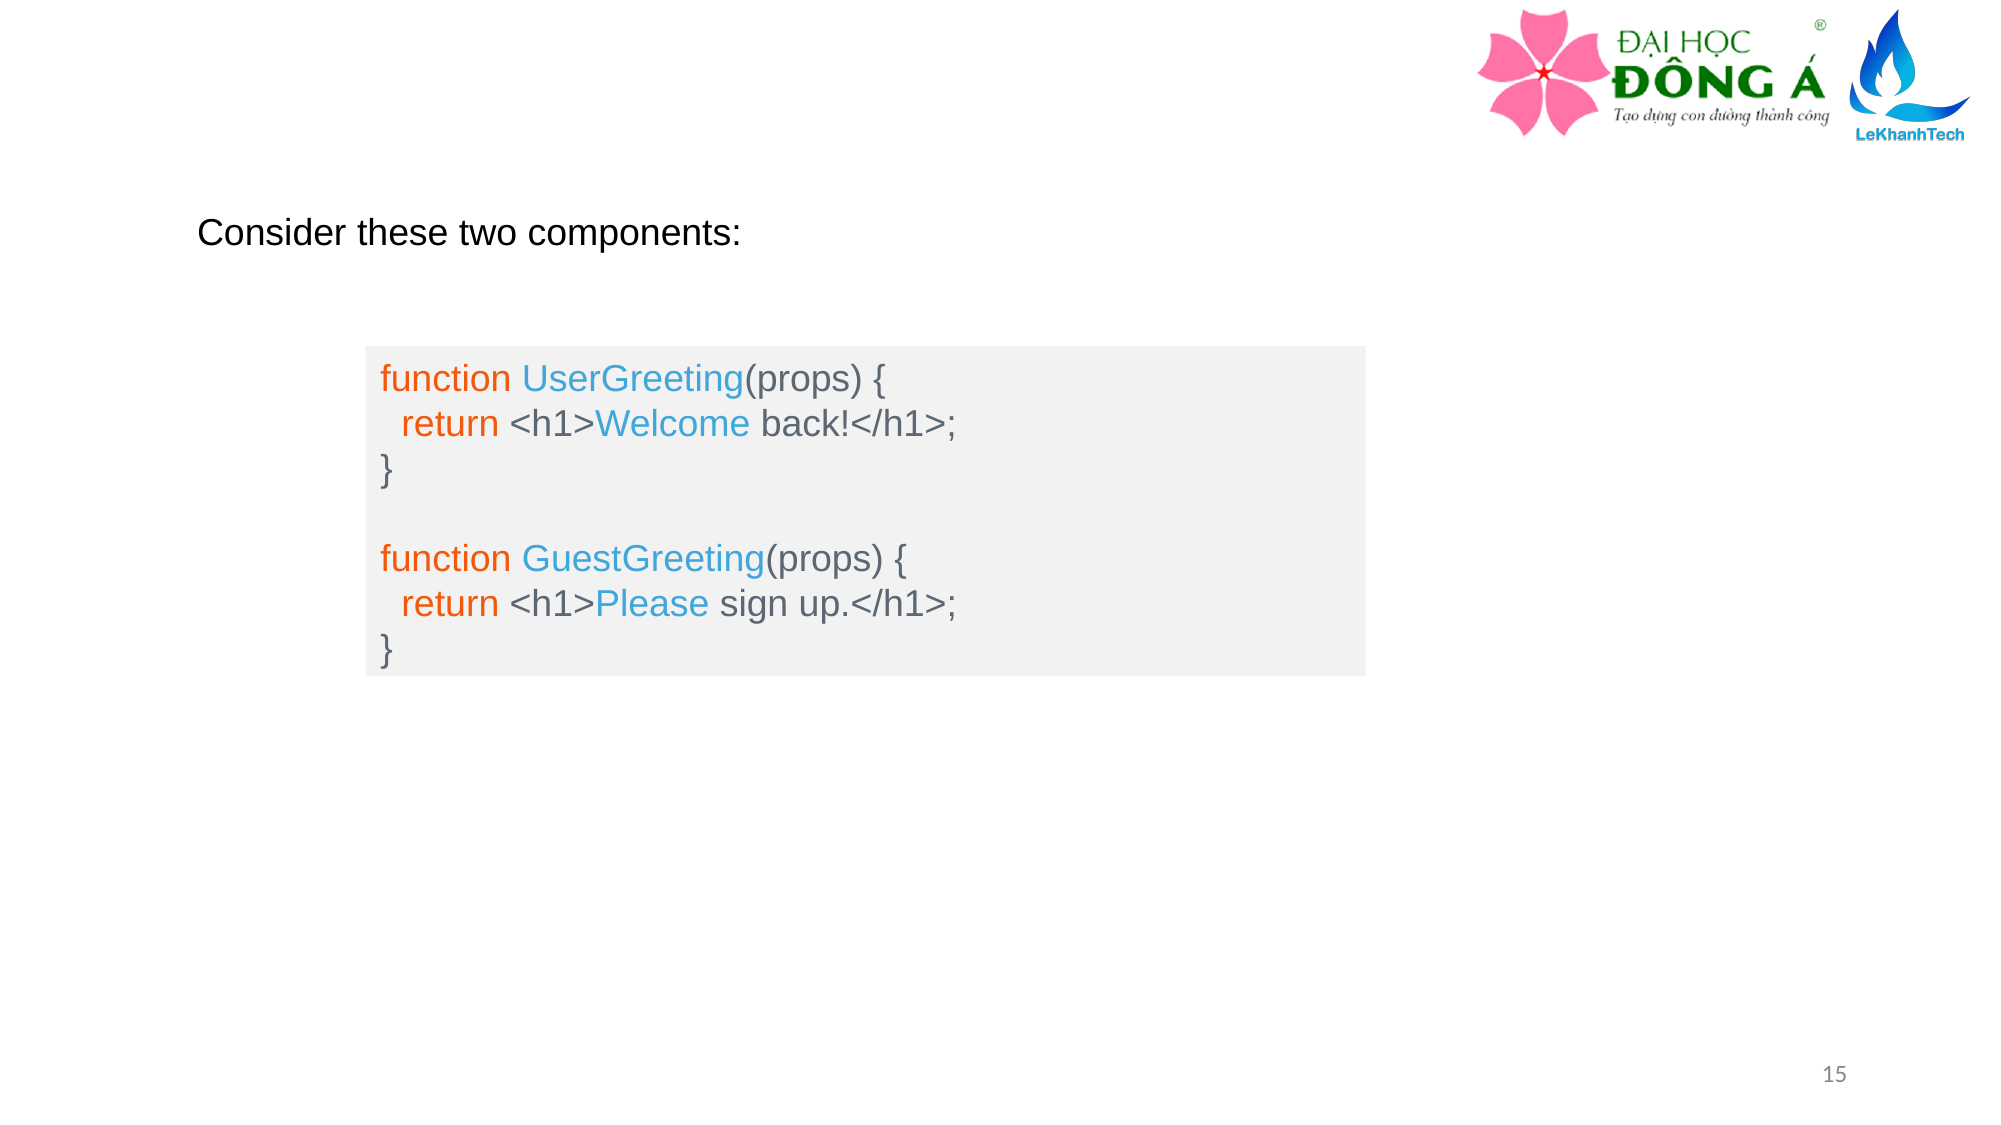

Consider these two components:
function UserGreeting(props) {
  return <h1>Welcome back!</h1>;
}
function GuestGreeting(props) {
  return <h1>Please sign up.</h1>;
}
15